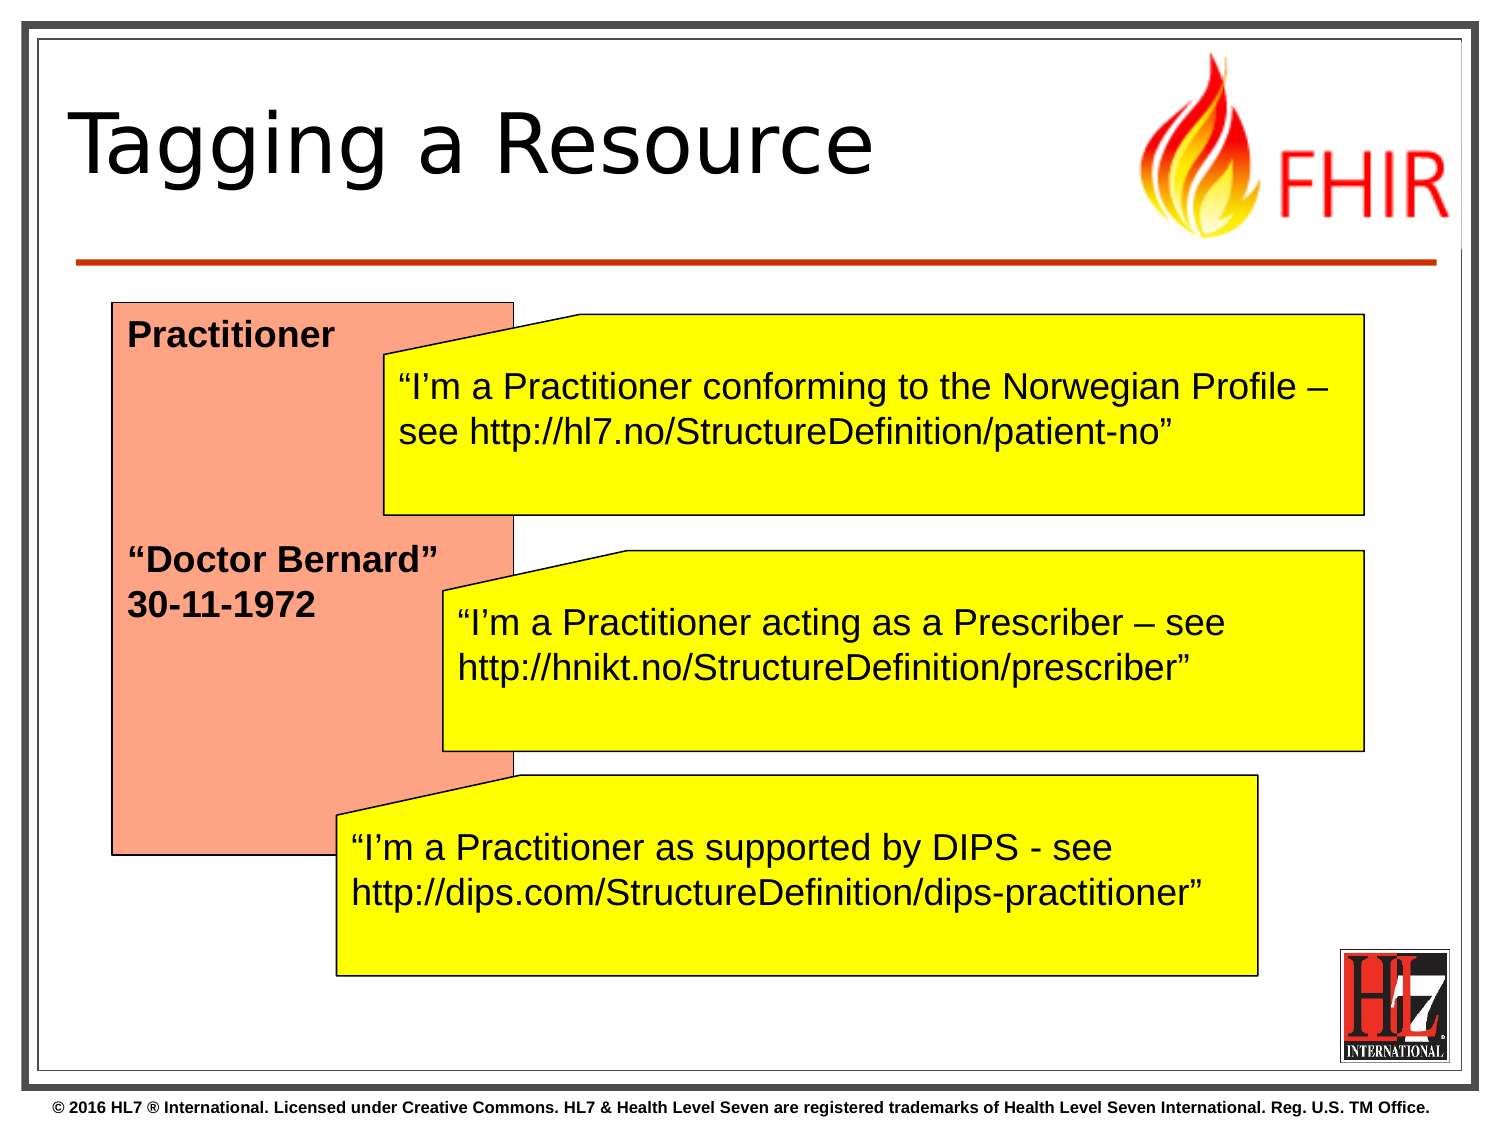

# Tagging a Resource
Practitioner

“Doctor Bernard”
30-11-1972

“I’m a Practitioner conforming to the Norwegian Profile – see http://hl7.no/StructureDefinition/patient-no”

“I’m a Practitioner acting as a Prescriber – see http://hnikt.no/StructureDefinition/prescriber”

“I’m a Practitioner as supported by DIPS - see http://dips.com/StructureDefinition/dips-practitioner”